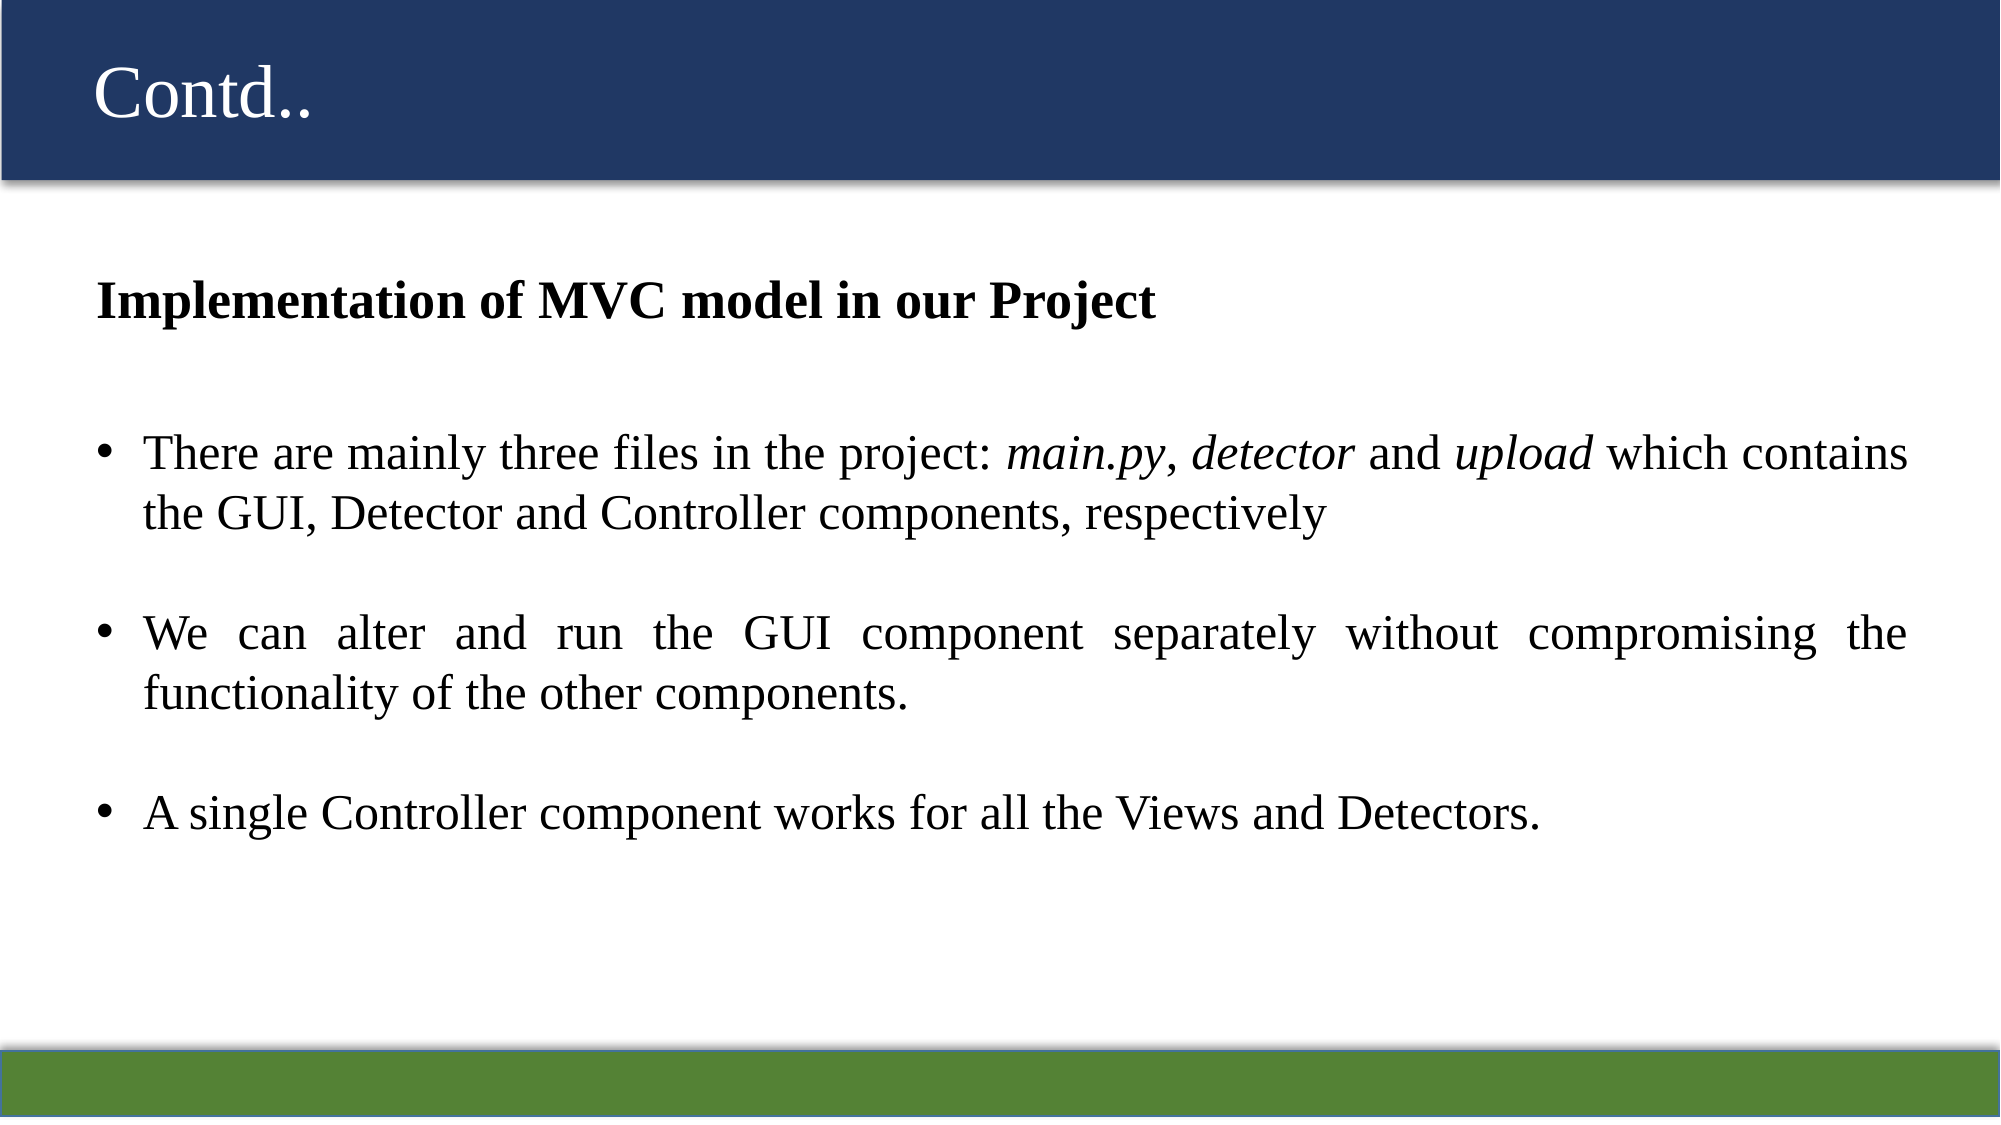

Contd..
Implementation of MVC model in our Project

There are mainly three files in the project: main.py, detector and upload which contains the GUI, Detector and Controller components, respectively

We can alter and run the GUI component separately without compromising the functionality of the other components.

A single Controller component works for all the Views and Detectors.

24